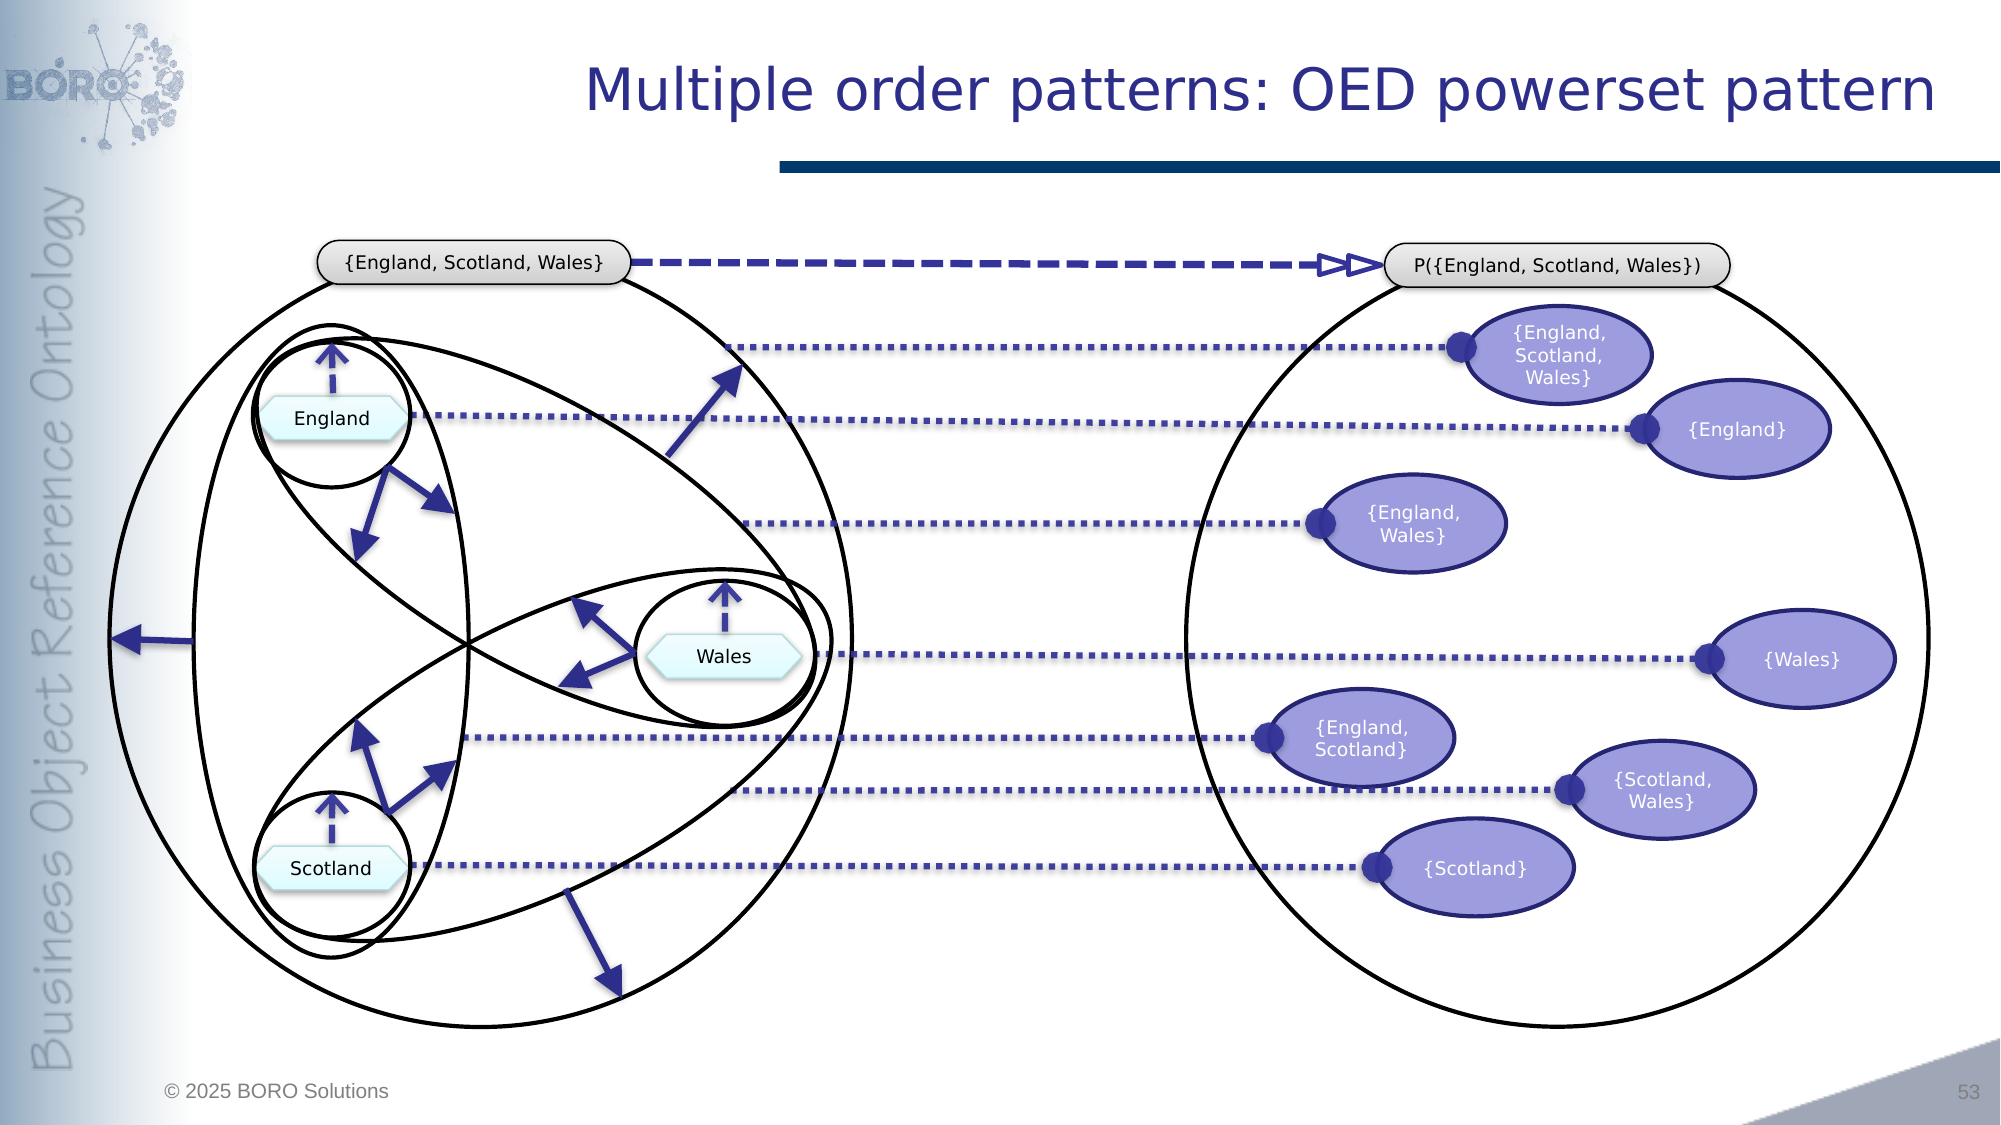

# Multiple order patterns: OED powerset pattern

{England, Scotland, Wales}
P({England, Scotland, Wales})

{England, Scotland, Wales}

{England}
England

{England,Wales}

{Wales}
Wales
{England, Scotland}
{Scotland, Wales}

{Scotland}
Scotland
53